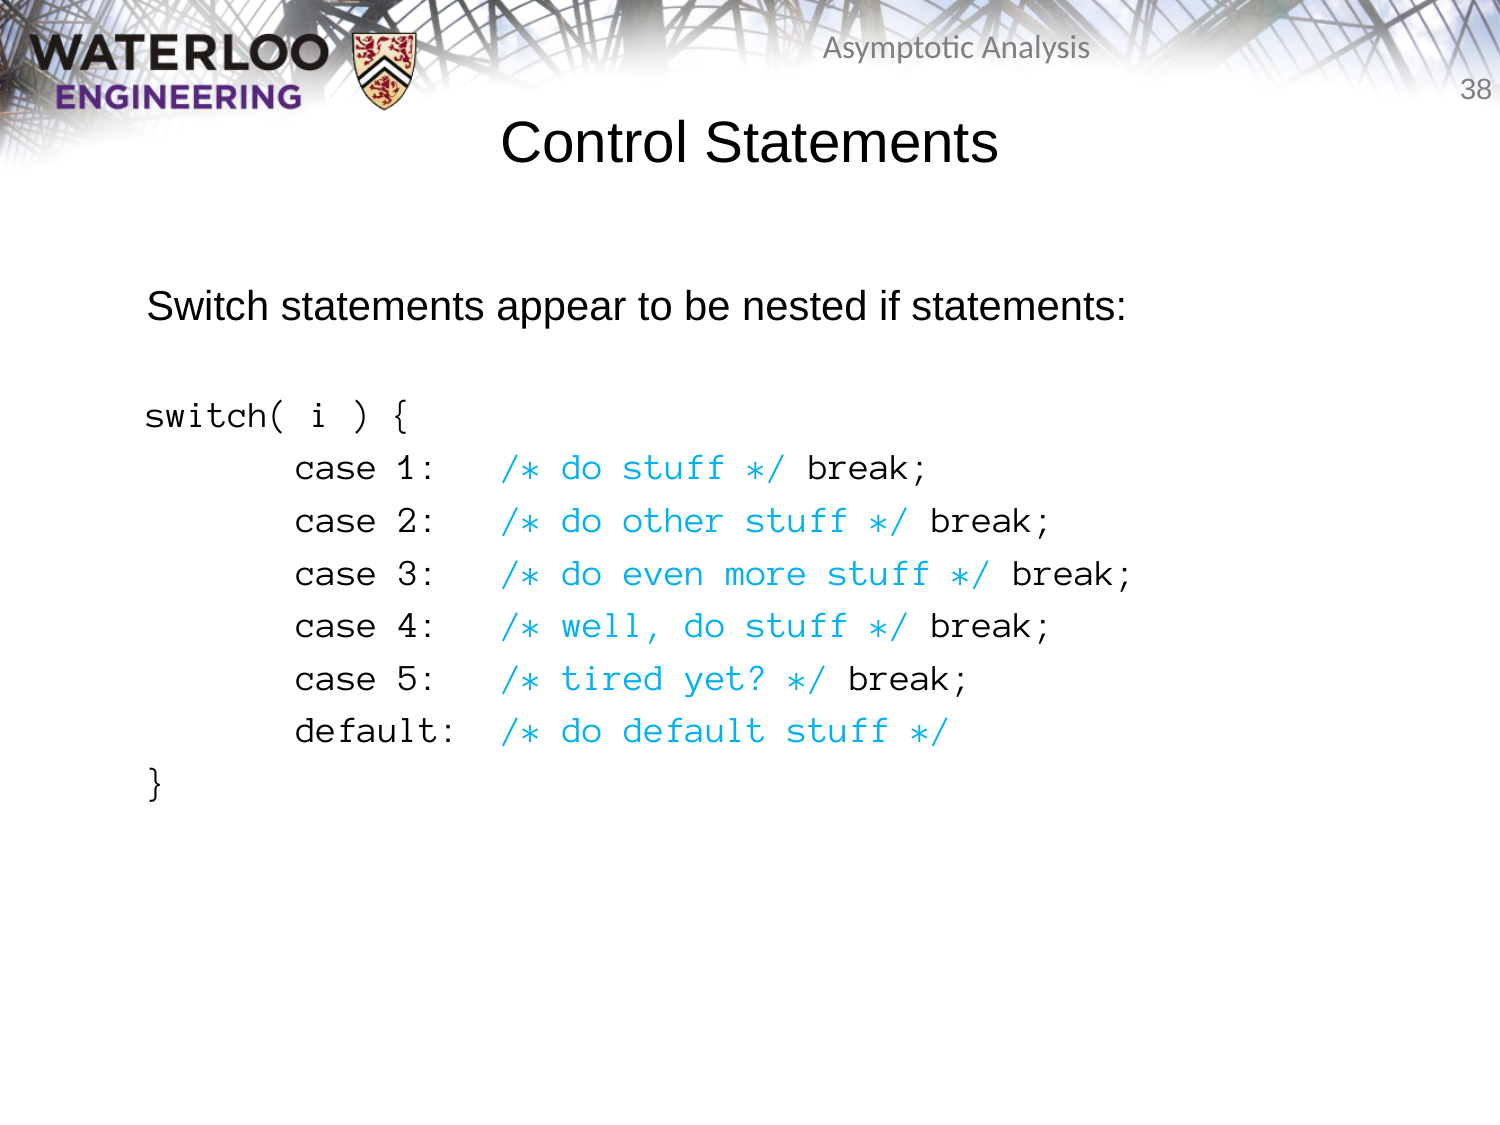

Control Statements
	Switch statements appear to be nested if statements:

	switch( i ) {
		case 1:   /* do stuff */ break;
		case 2:   /* do other stuff */ break;
		case 3:   /* do even more stuff */ break;
		case 4:   /* well, do stuff */ break;
		case 5:   /* tired yet? */ break;
		default:  /* do default stuff */
	}